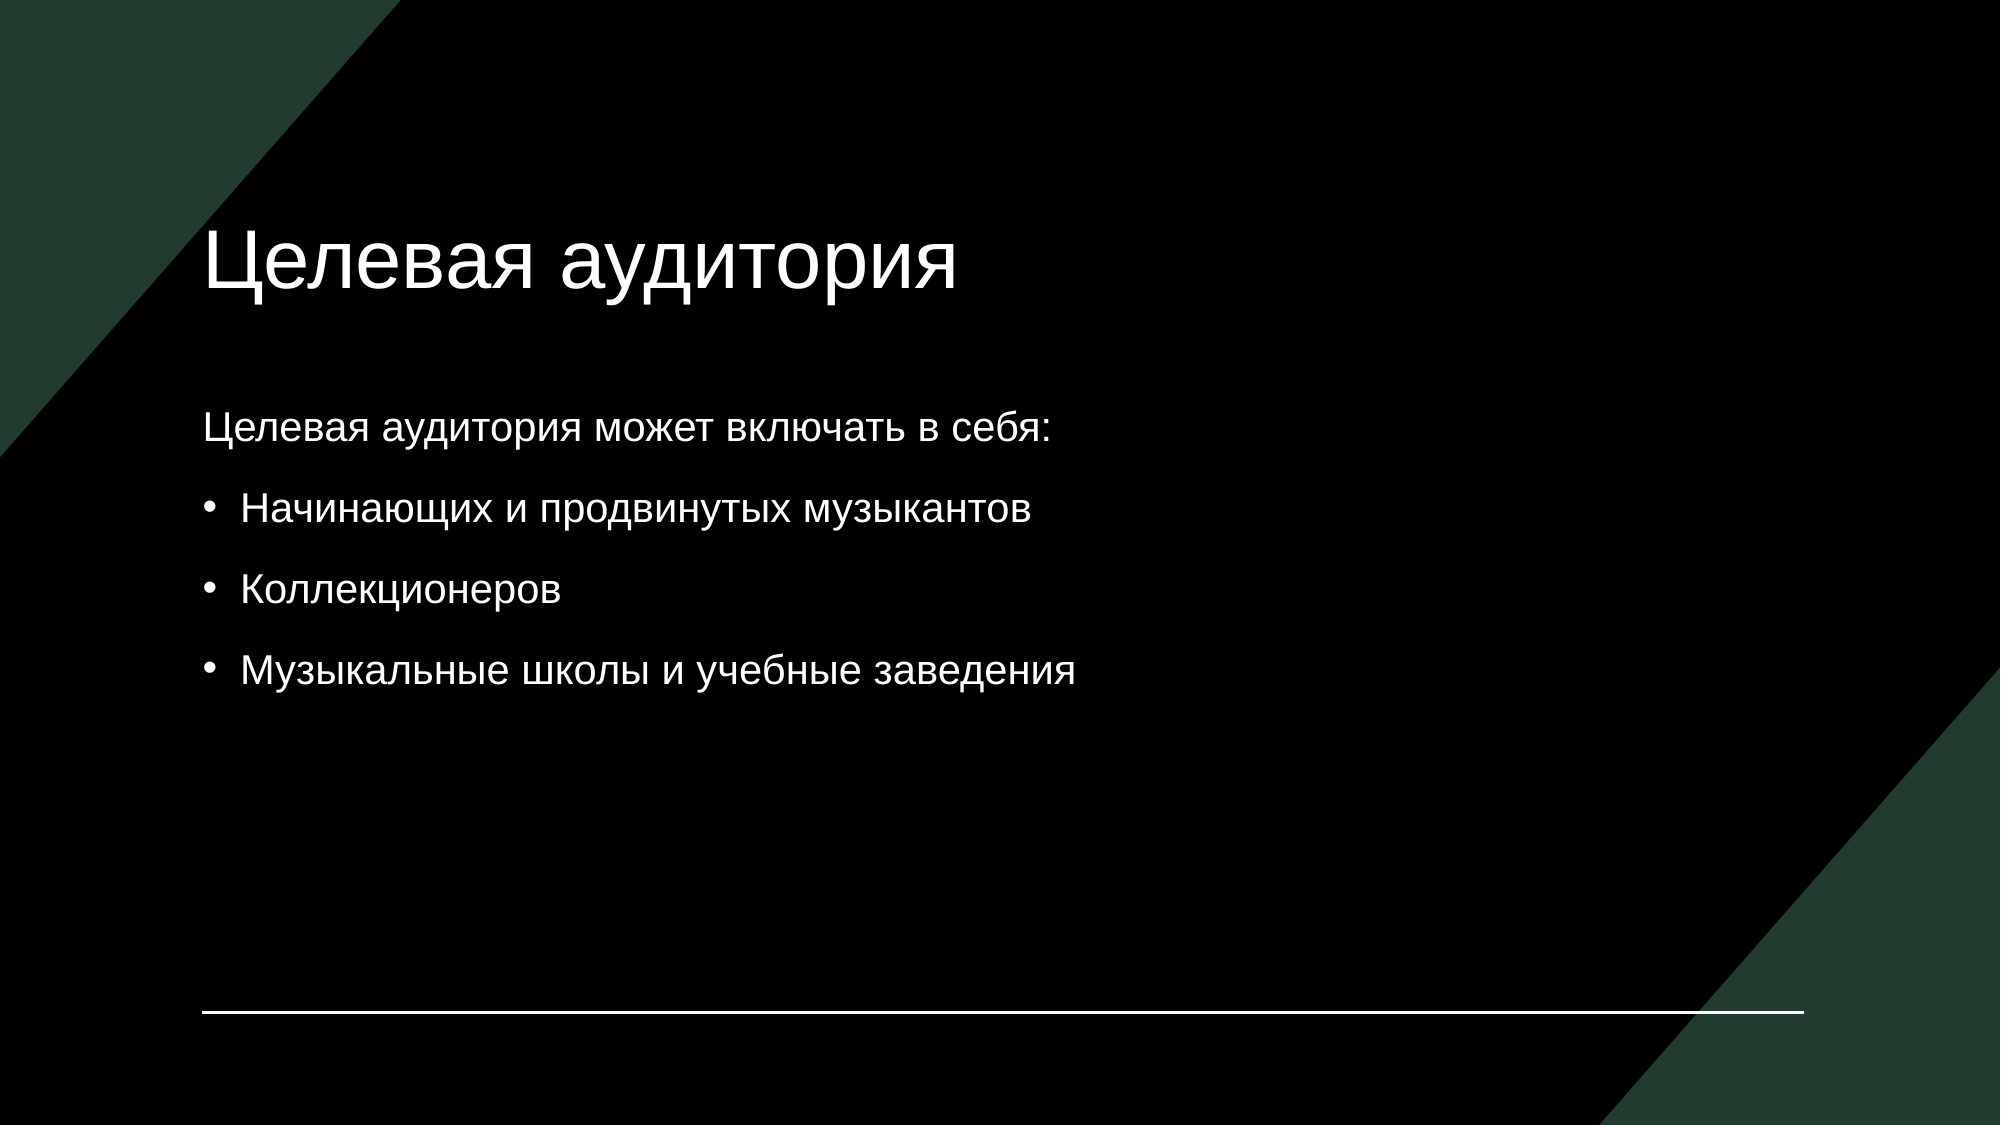

# Целевая аудитория
Целевая аудитория может включать в себя:
Начинающих и продвинутых музыкантов
Коллекционеров
Музыкальные школы и учебные заведения